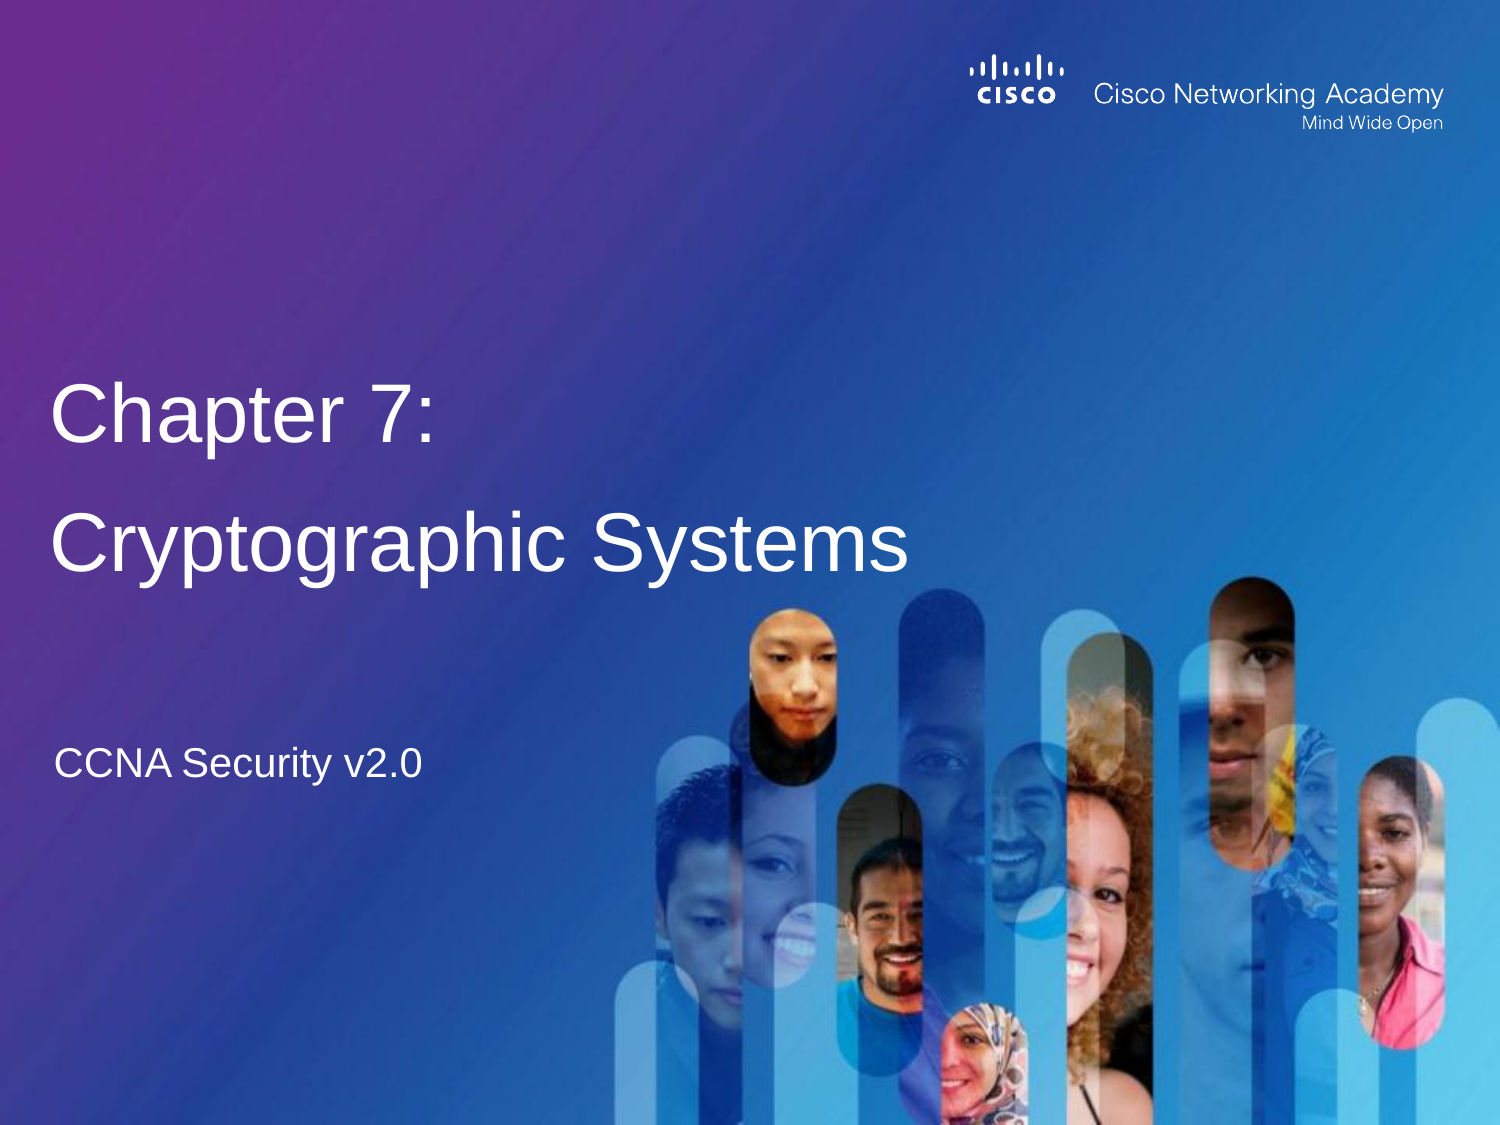

# Chapter 7: Cryptographic Systems
CCNA Security v2.0